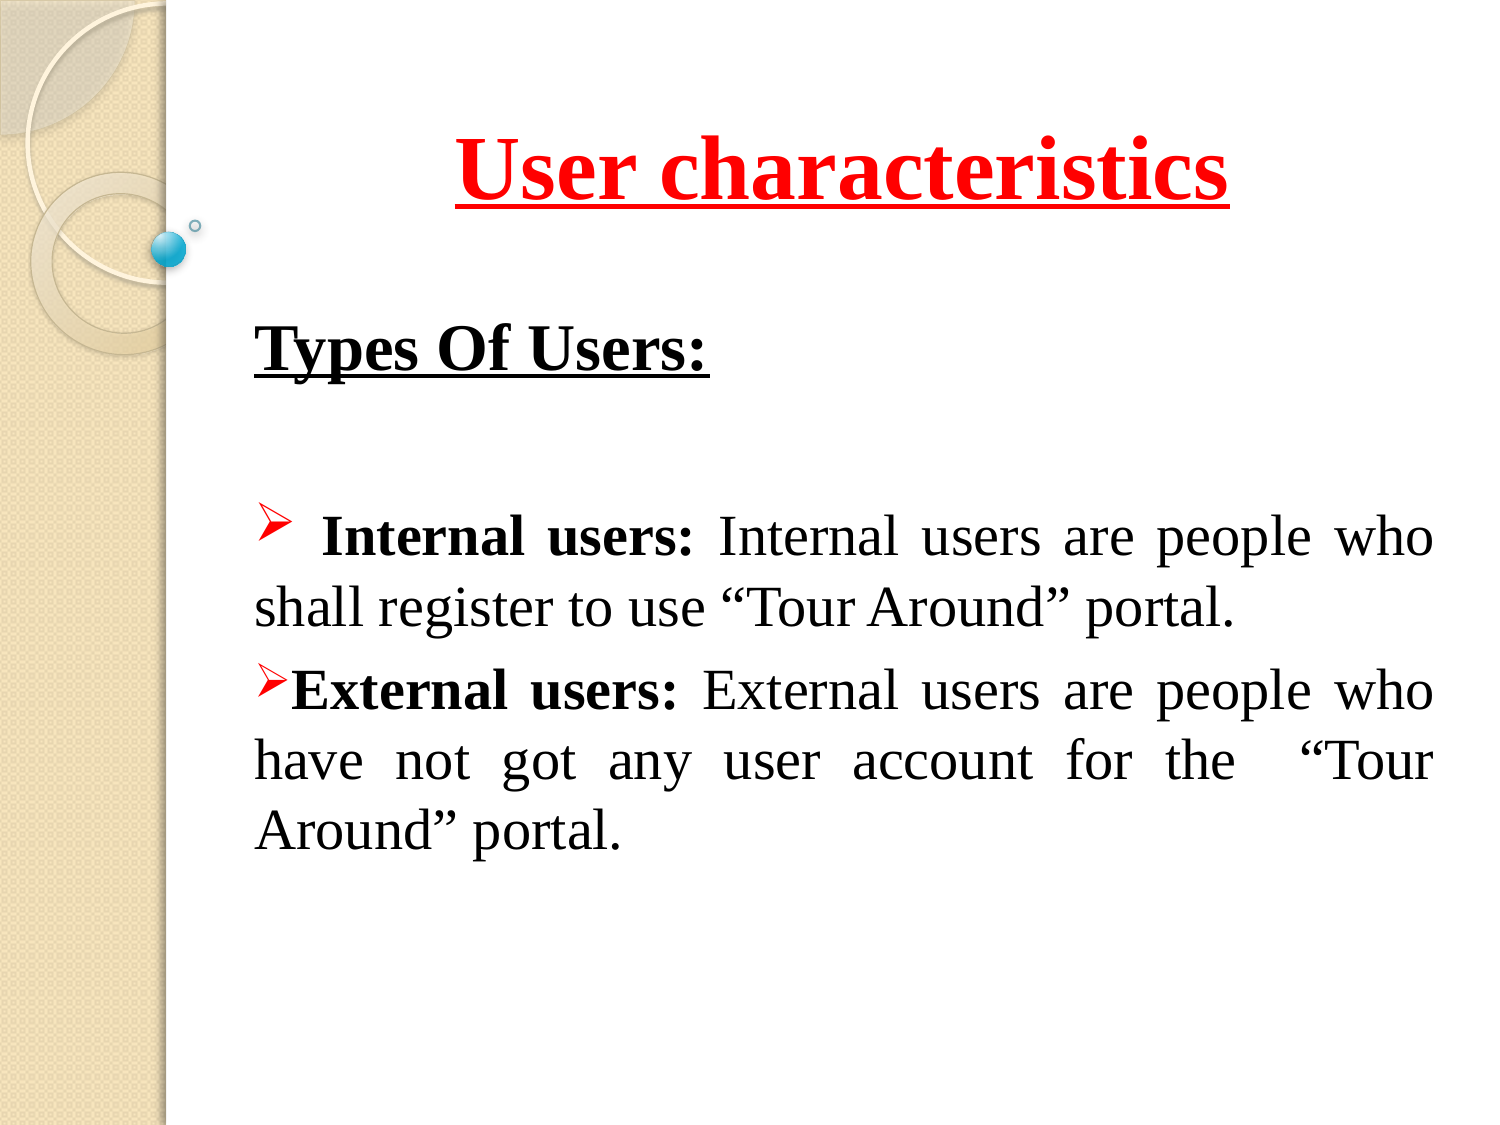

# User characteristics
Types Of Users:

 Internal users: Internal users are people who shall register to use “Tour Around” portal.
External users: External users are people who have not got any user account for the  “Tour Around” portal.